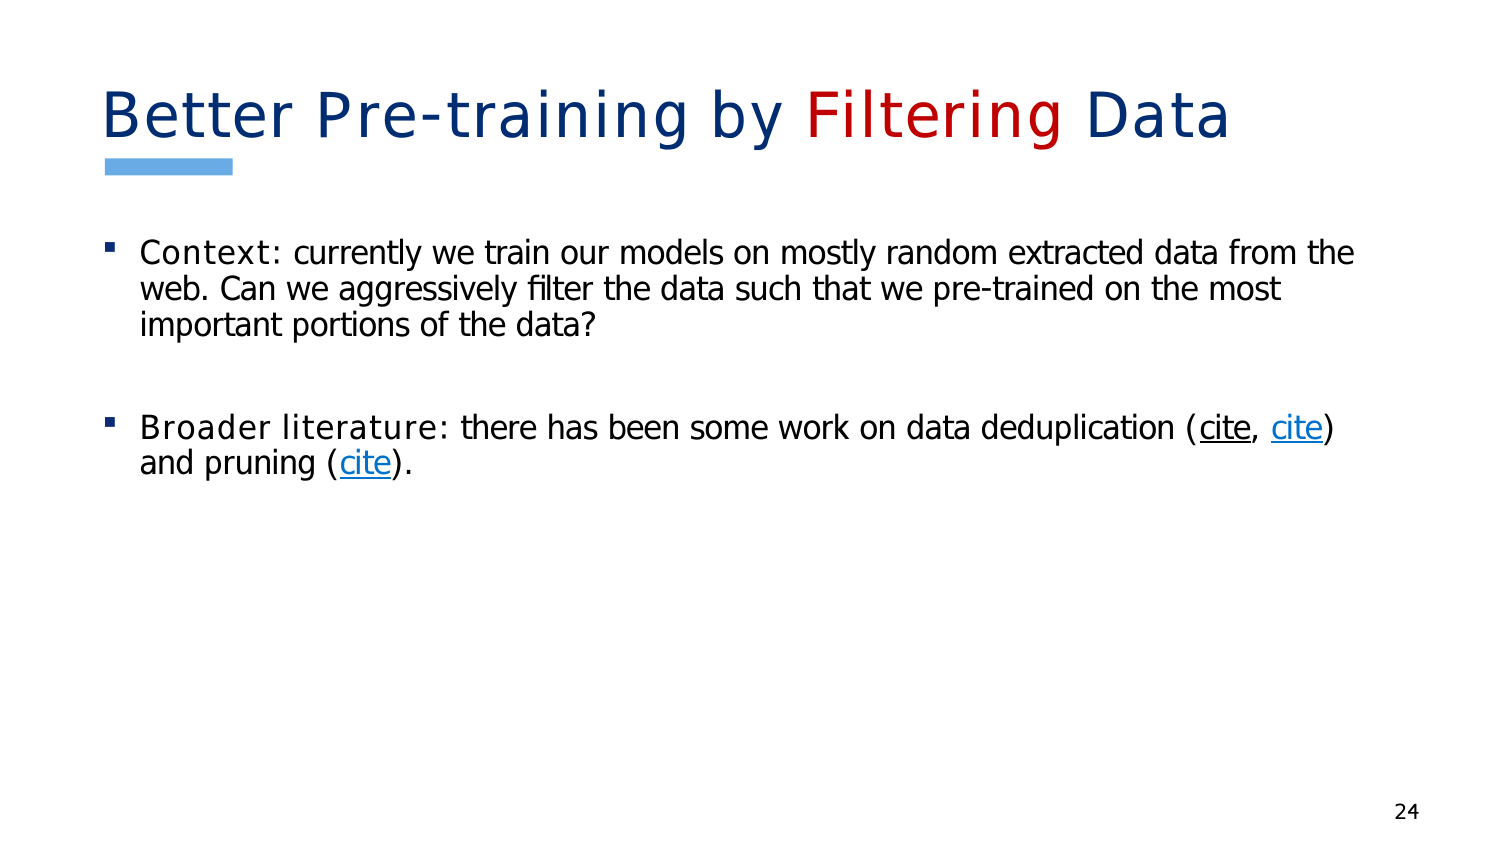

# Better Pre-training by Filtering Data
Context: currently we train our models on mostly random extracted data from the web. Can we aggressively filter the data such that we pre-trained on the most important portions of the data?

Broader literature: there has been some work on data deduplication (cite, cite) and pruning (cite).